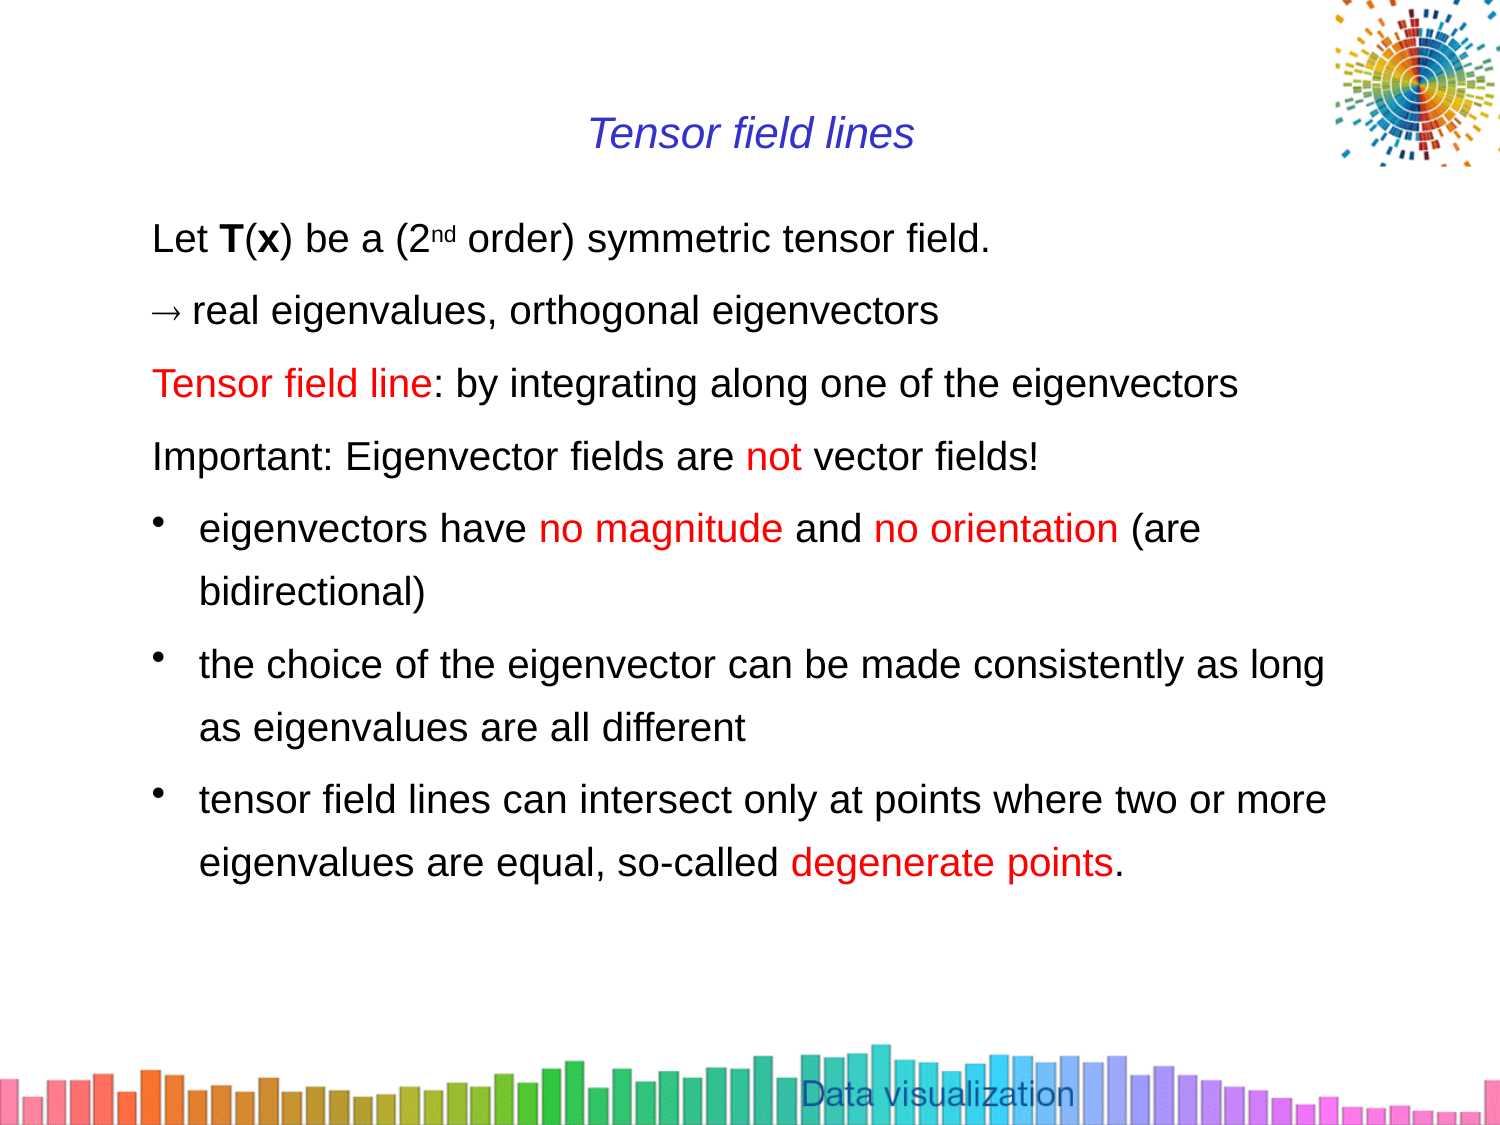

# Tensor field lines
Let T(x) be a (2nd order) symmetric tensor field.
→ real eigenvalues, orthogonal eigenvectors
Tensor field line: by integrating along one of the eigenvectors Important: Eigenvector fields are not vector fields!
eigenvectors have no magnitude and no orientation (are bidirectional)
the choice of the eigenvector can be made consistently as long as eigenvalues are all different
tensor field lines can intersect only at points where two or more eigenvalues are equal, so-called degenerate points.